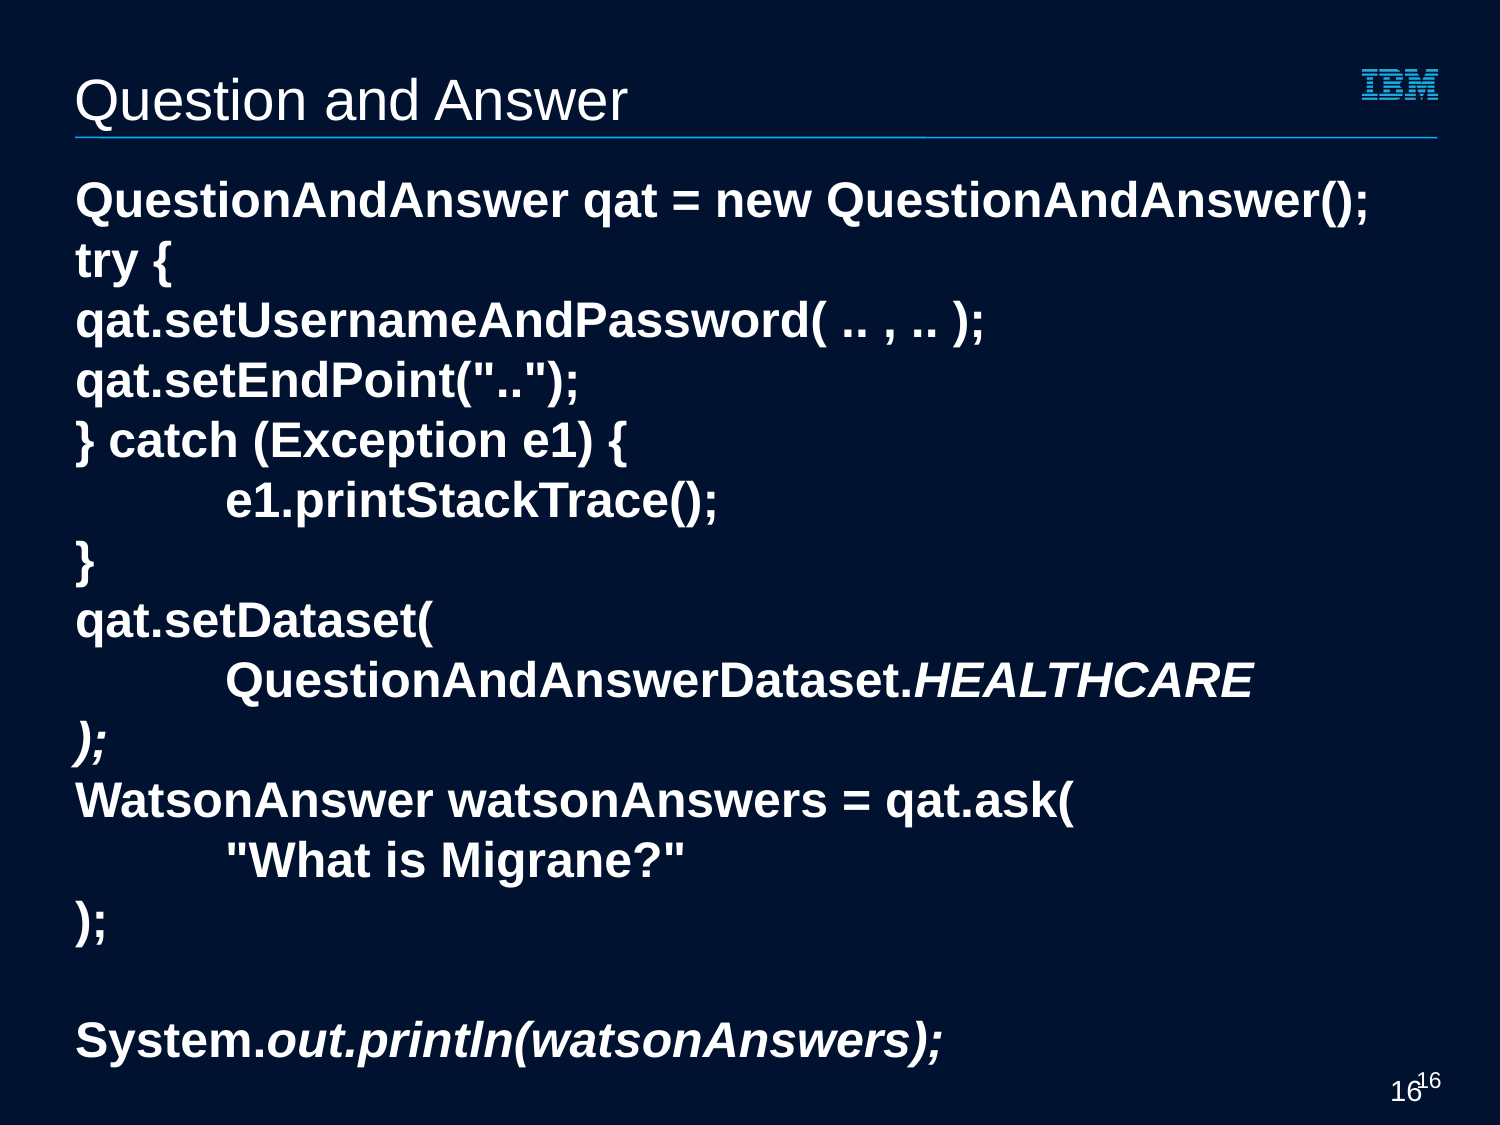

Question and Answer
# QuestionAndAnswer qat = new QuestionAndAnswer(); try { qat.setUsernameAndPassword( .. , .. ); qat.setEndPoint(".."); } catch (Exception e1) { e1.printStackTrace(); } qat.setDataset( QuestionAndAnswerDataset.HEALTHCARE ); WatsonAnswer watsonAnswers = qat.ask( "What is Migrane?" ); System.out.println(watsonAnswers);

16